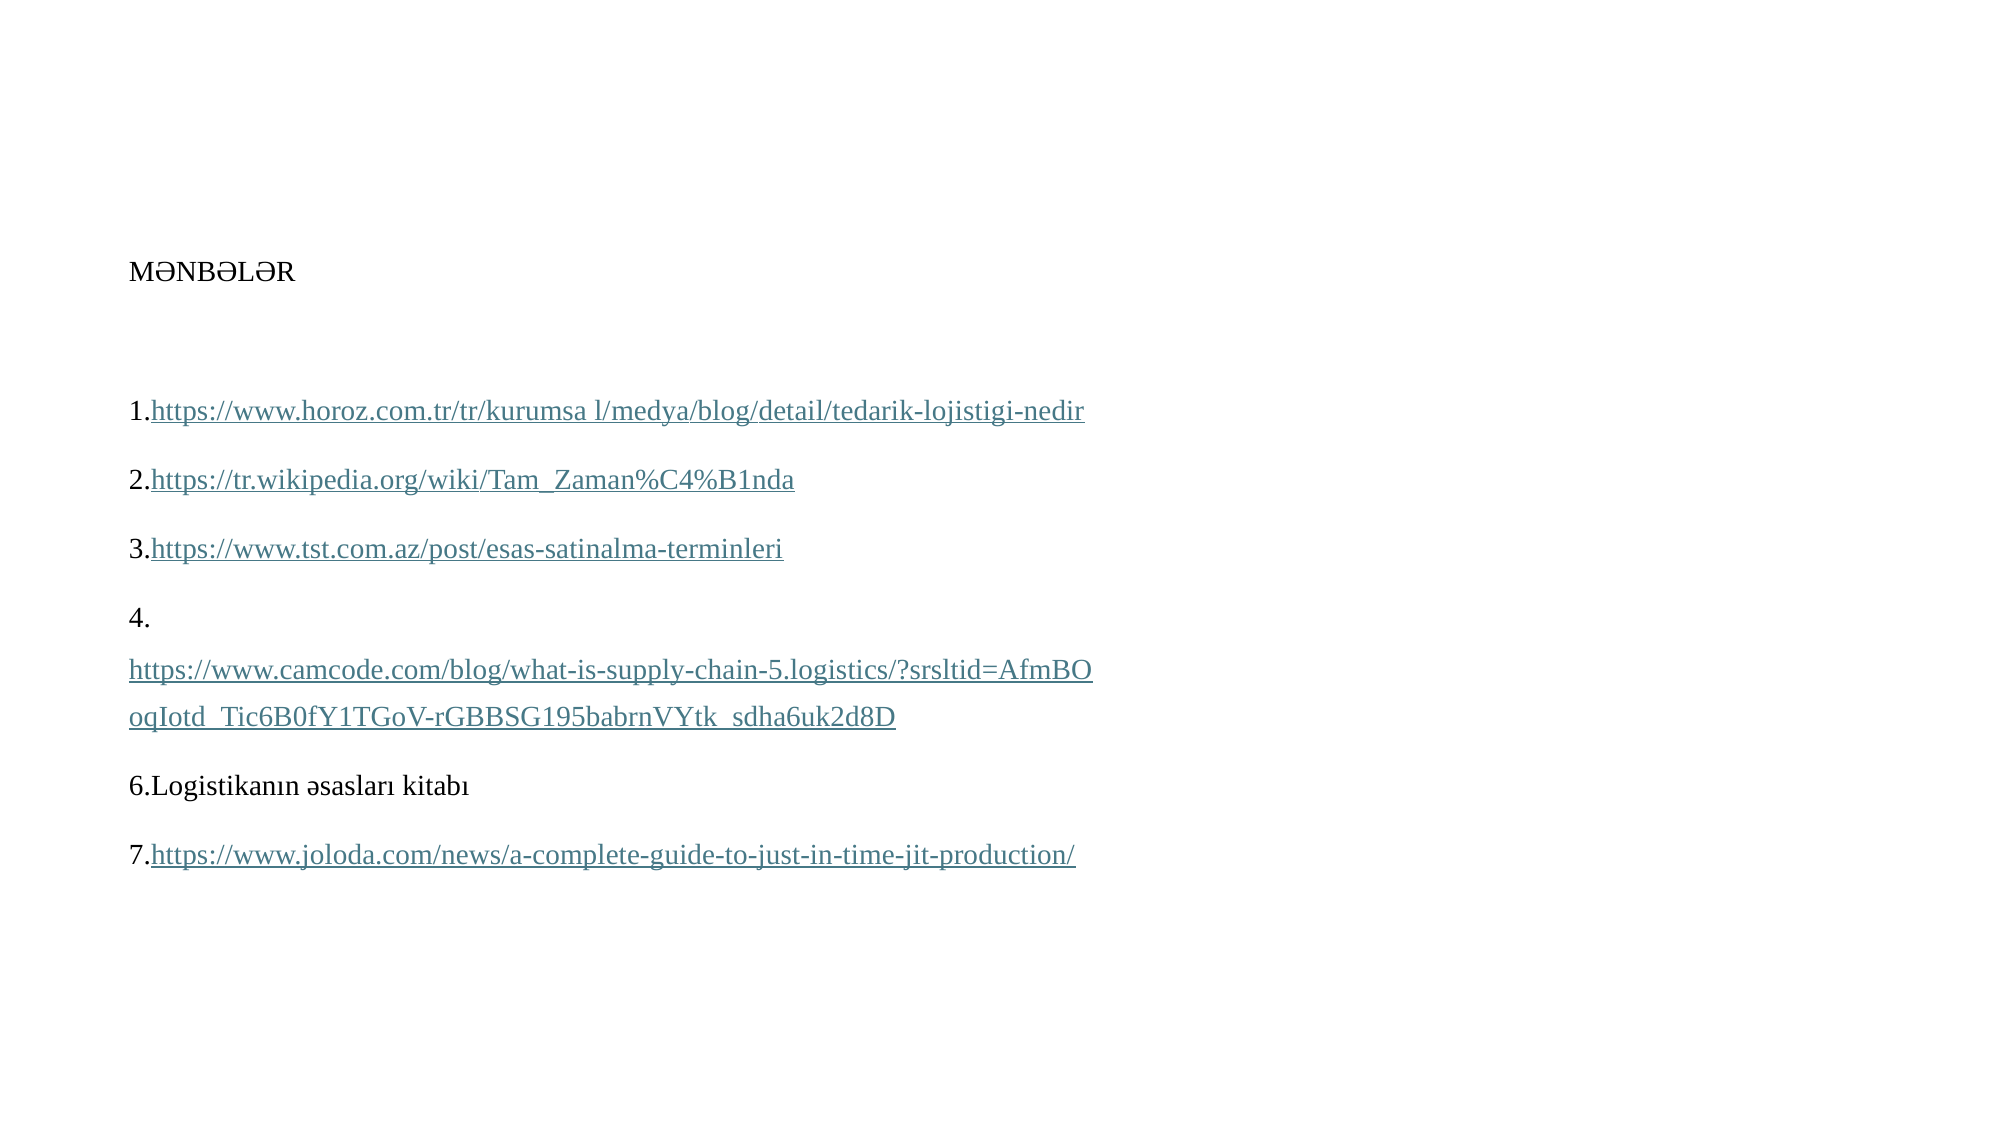

MƏNBƏLƏR

1.https://www.horoz.com.tr/tr/kurumsa l/medya/blog/detail/tedarik-lojistigi-nedir
2.https://tr.wikipedia.org/wiki/Tam_Zaman%C4%B1nda
3.https://www.tst.com.az/post/esas-satinalma-terminleri
4.https://www.camcode.com/blog/what-is-supply-chain-5.logistics/?srsltid=AfmBOoqIotd_Tic6B0fY1TGoV-rGBBSG195babrnVYtk_sdha6uk2d8D
6.Logistikanın əsasları kitabı
7.https://www.joloda.com/news/a-complete-guide-to-just-in-time-jit-production/